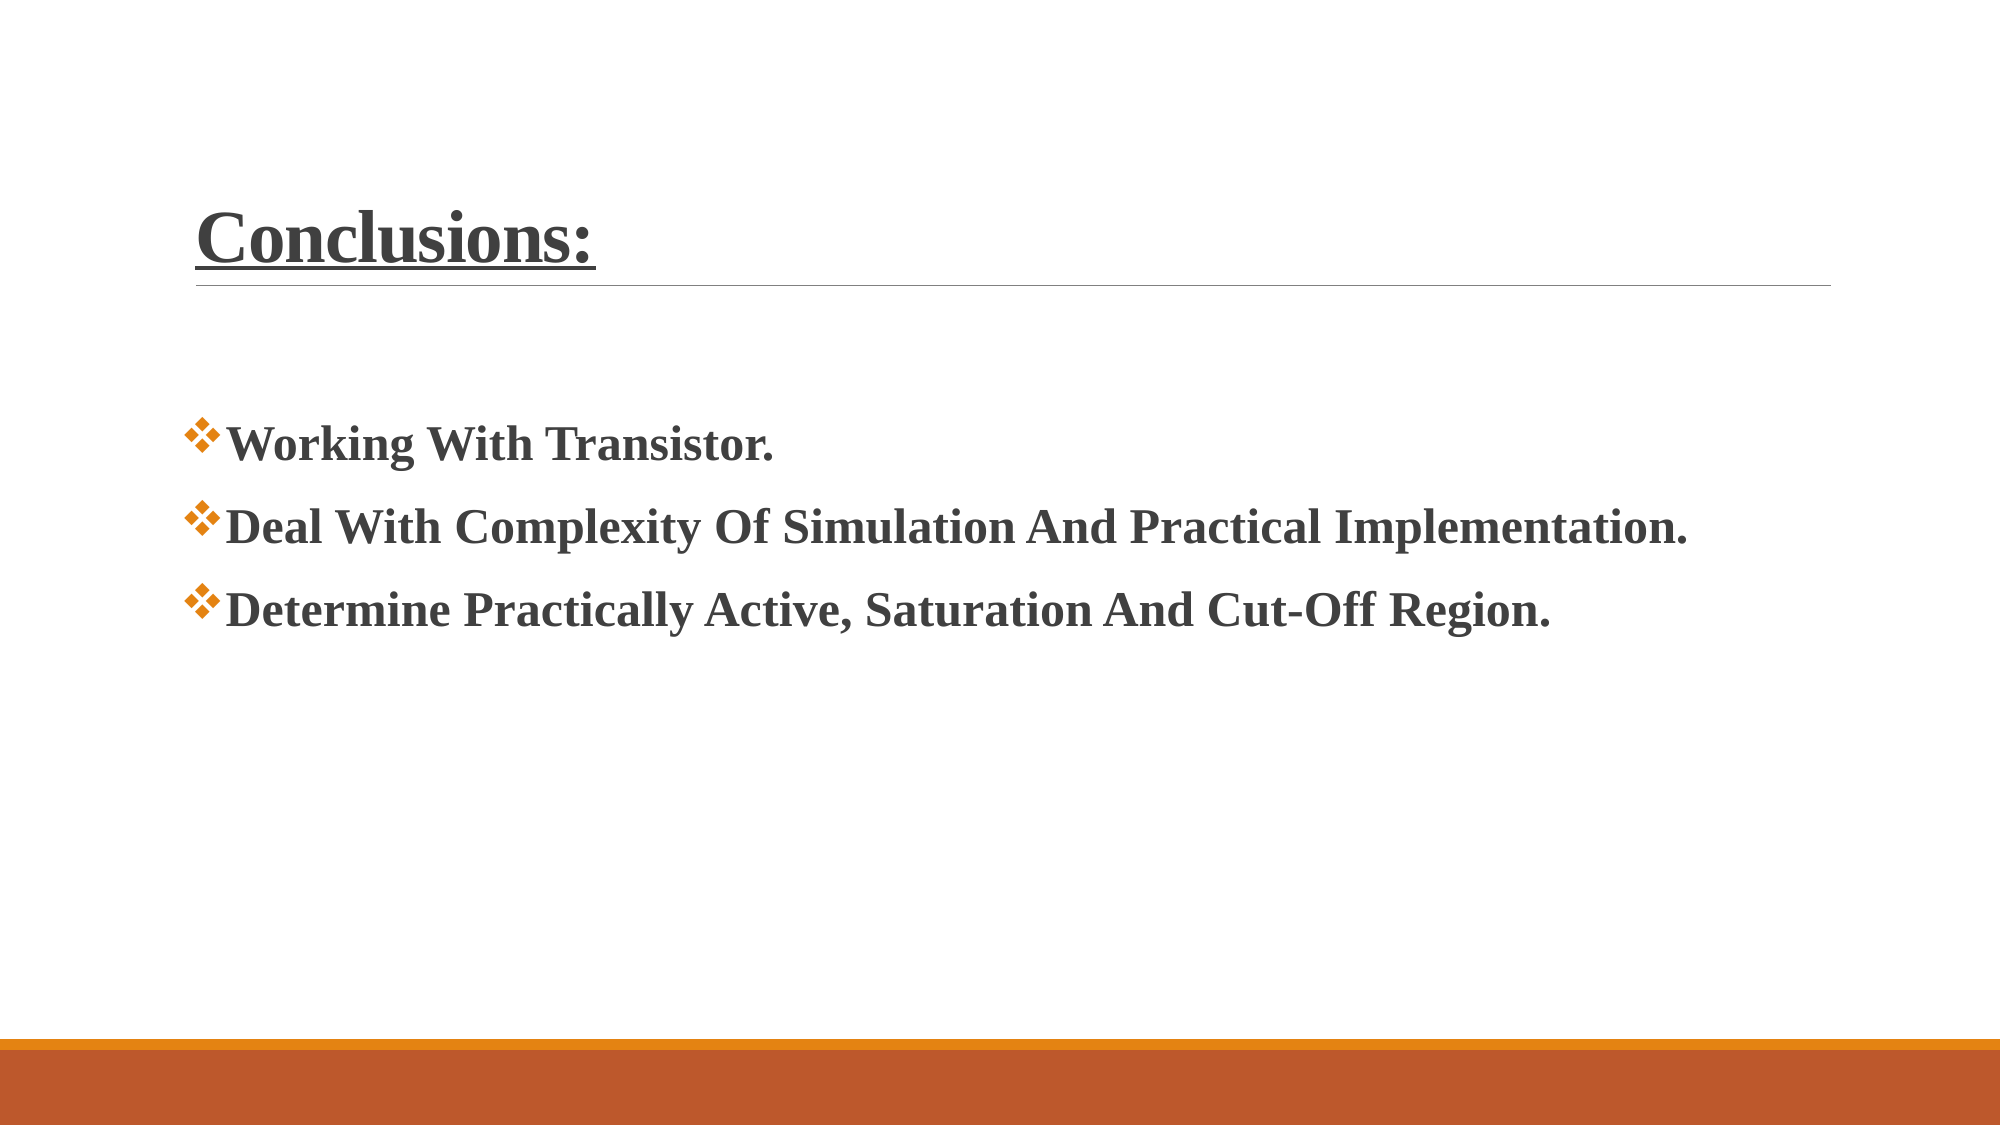

# Conclusions:
Working With Transistor.
Deal With Complexity Of Simulation And Practical Implementation.
Determine Practically Active, Saturation And Cut-Off Region.